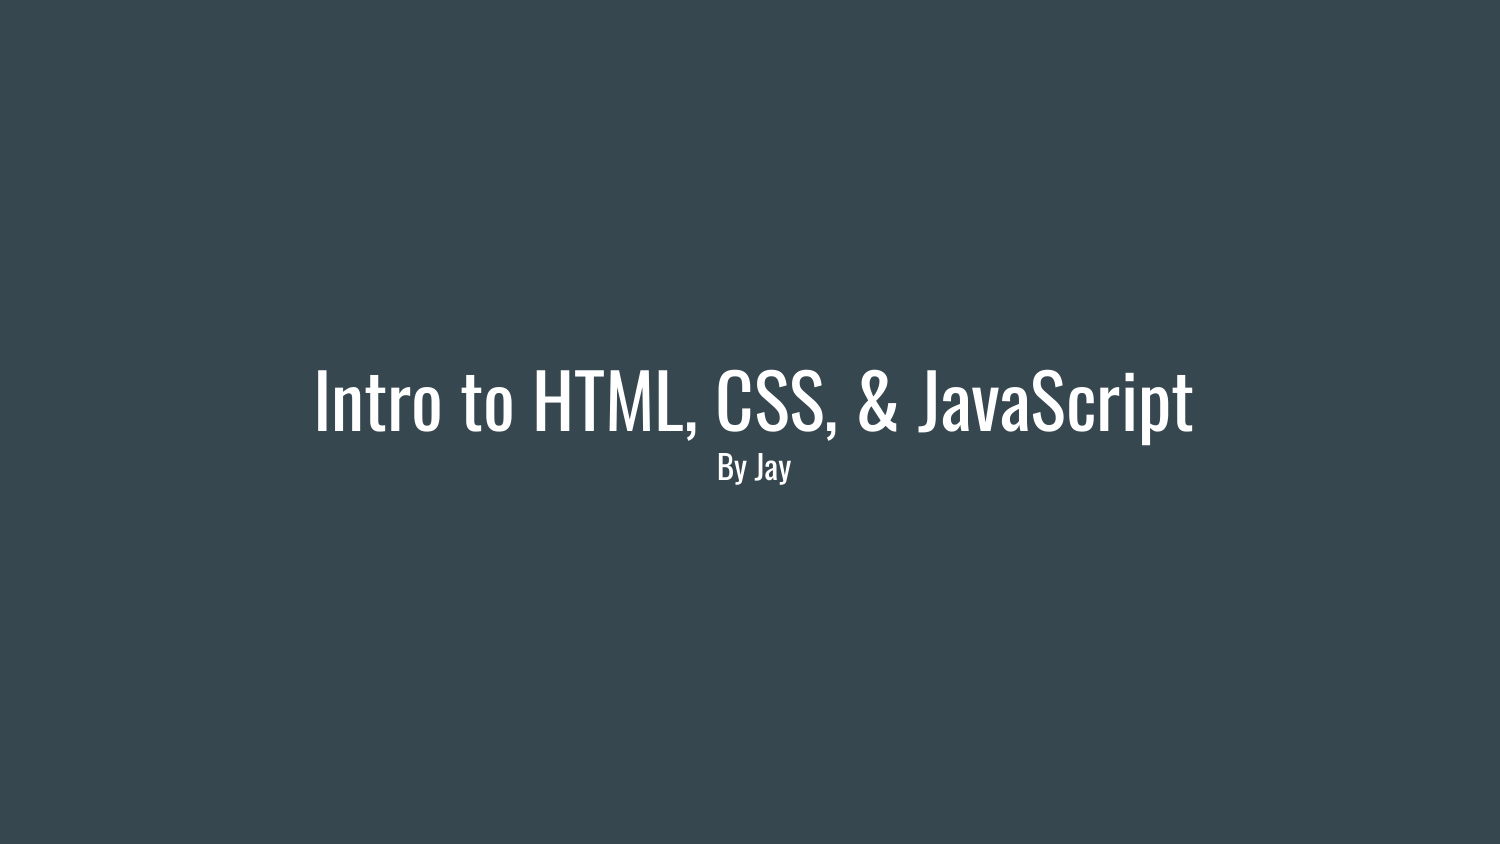

# Intro to HTML, CSS, & JavaScript By Jay